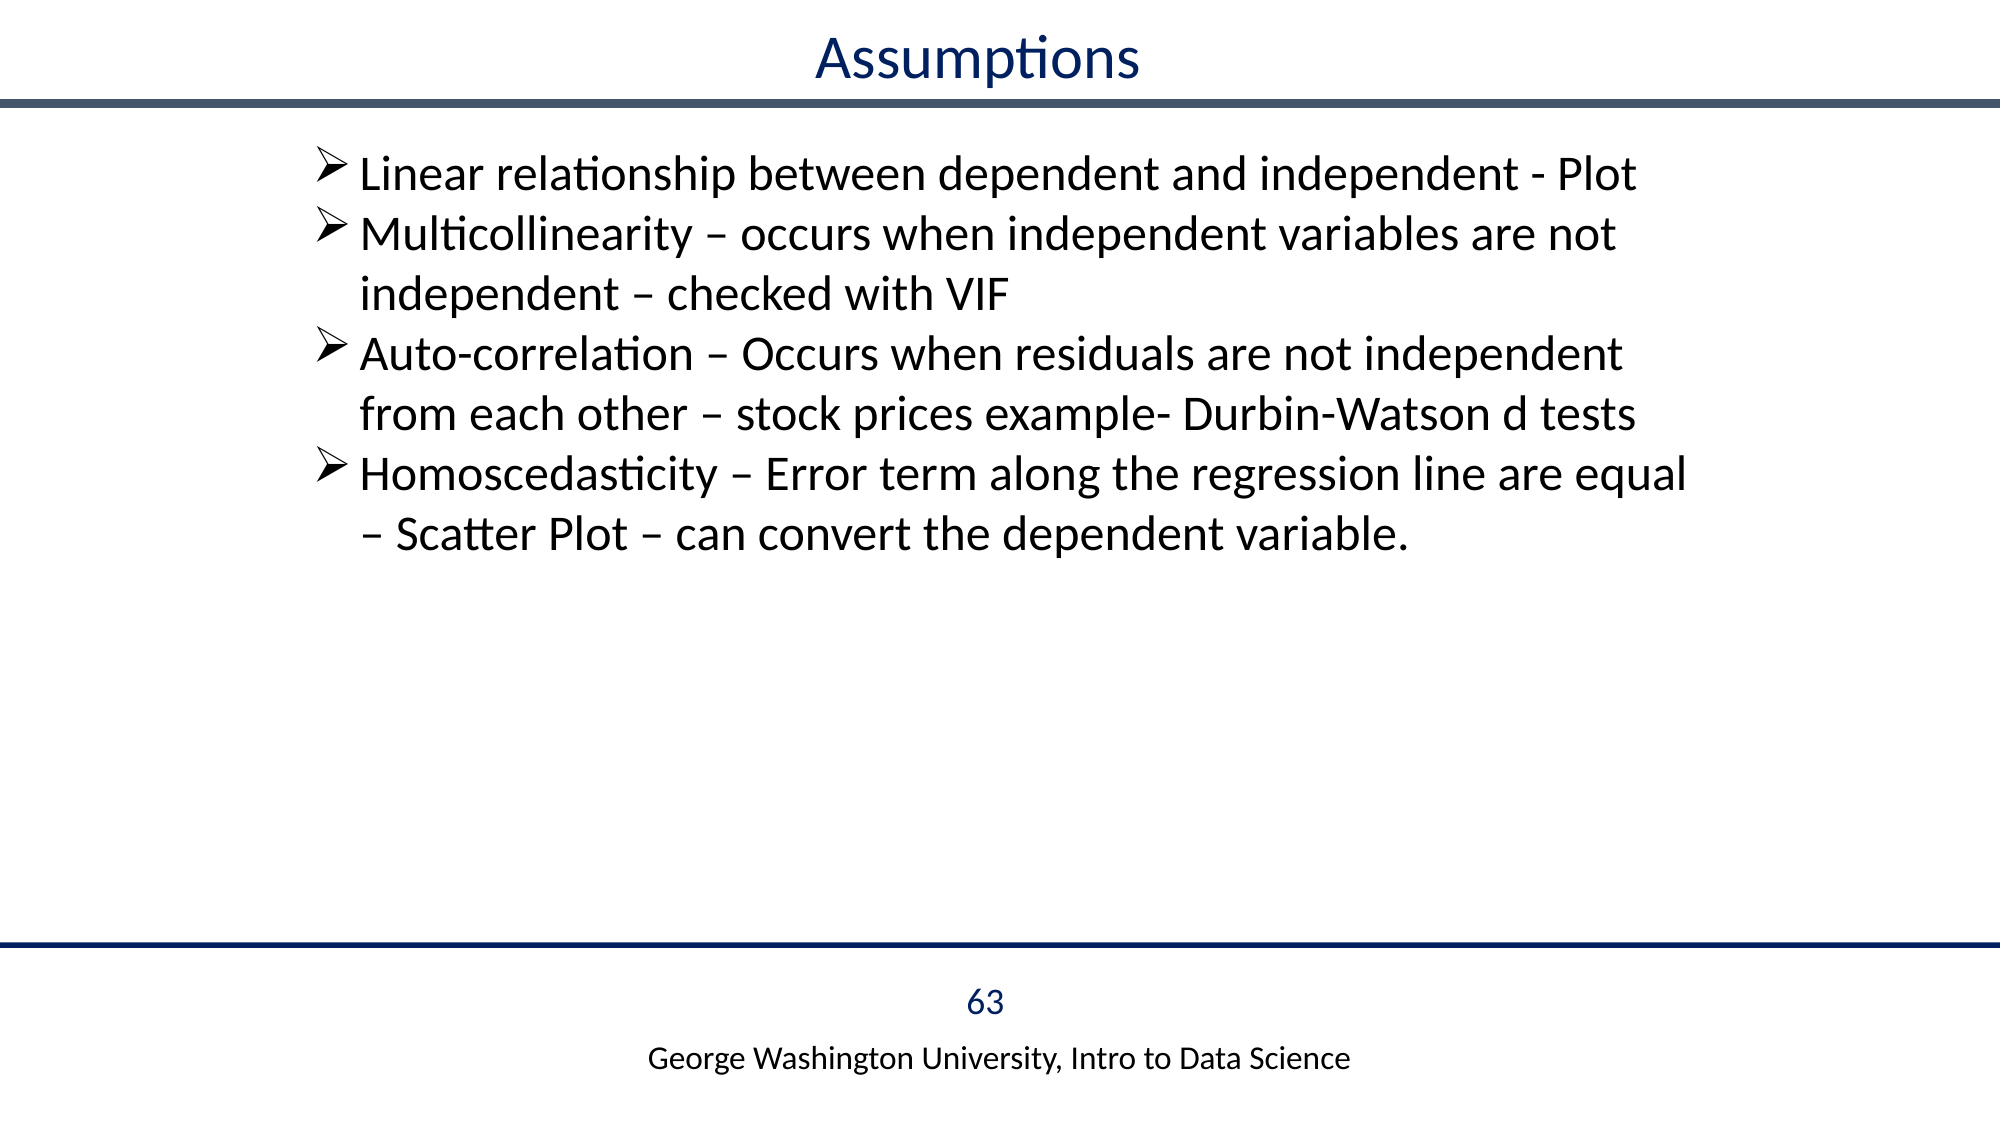

# Assumptions
Linear relationship between dependent and independent - Plot
Multicollinearity – occurs when independent variables are not independent – checked with VIF
Auto-correlation – Occurs when residuals are not independent from each other – stock prices example- Durbin-Watson d tests
Homoscedasticity – Error term along the regression line are equal – Scatter Plot – can convert the dependent variable.